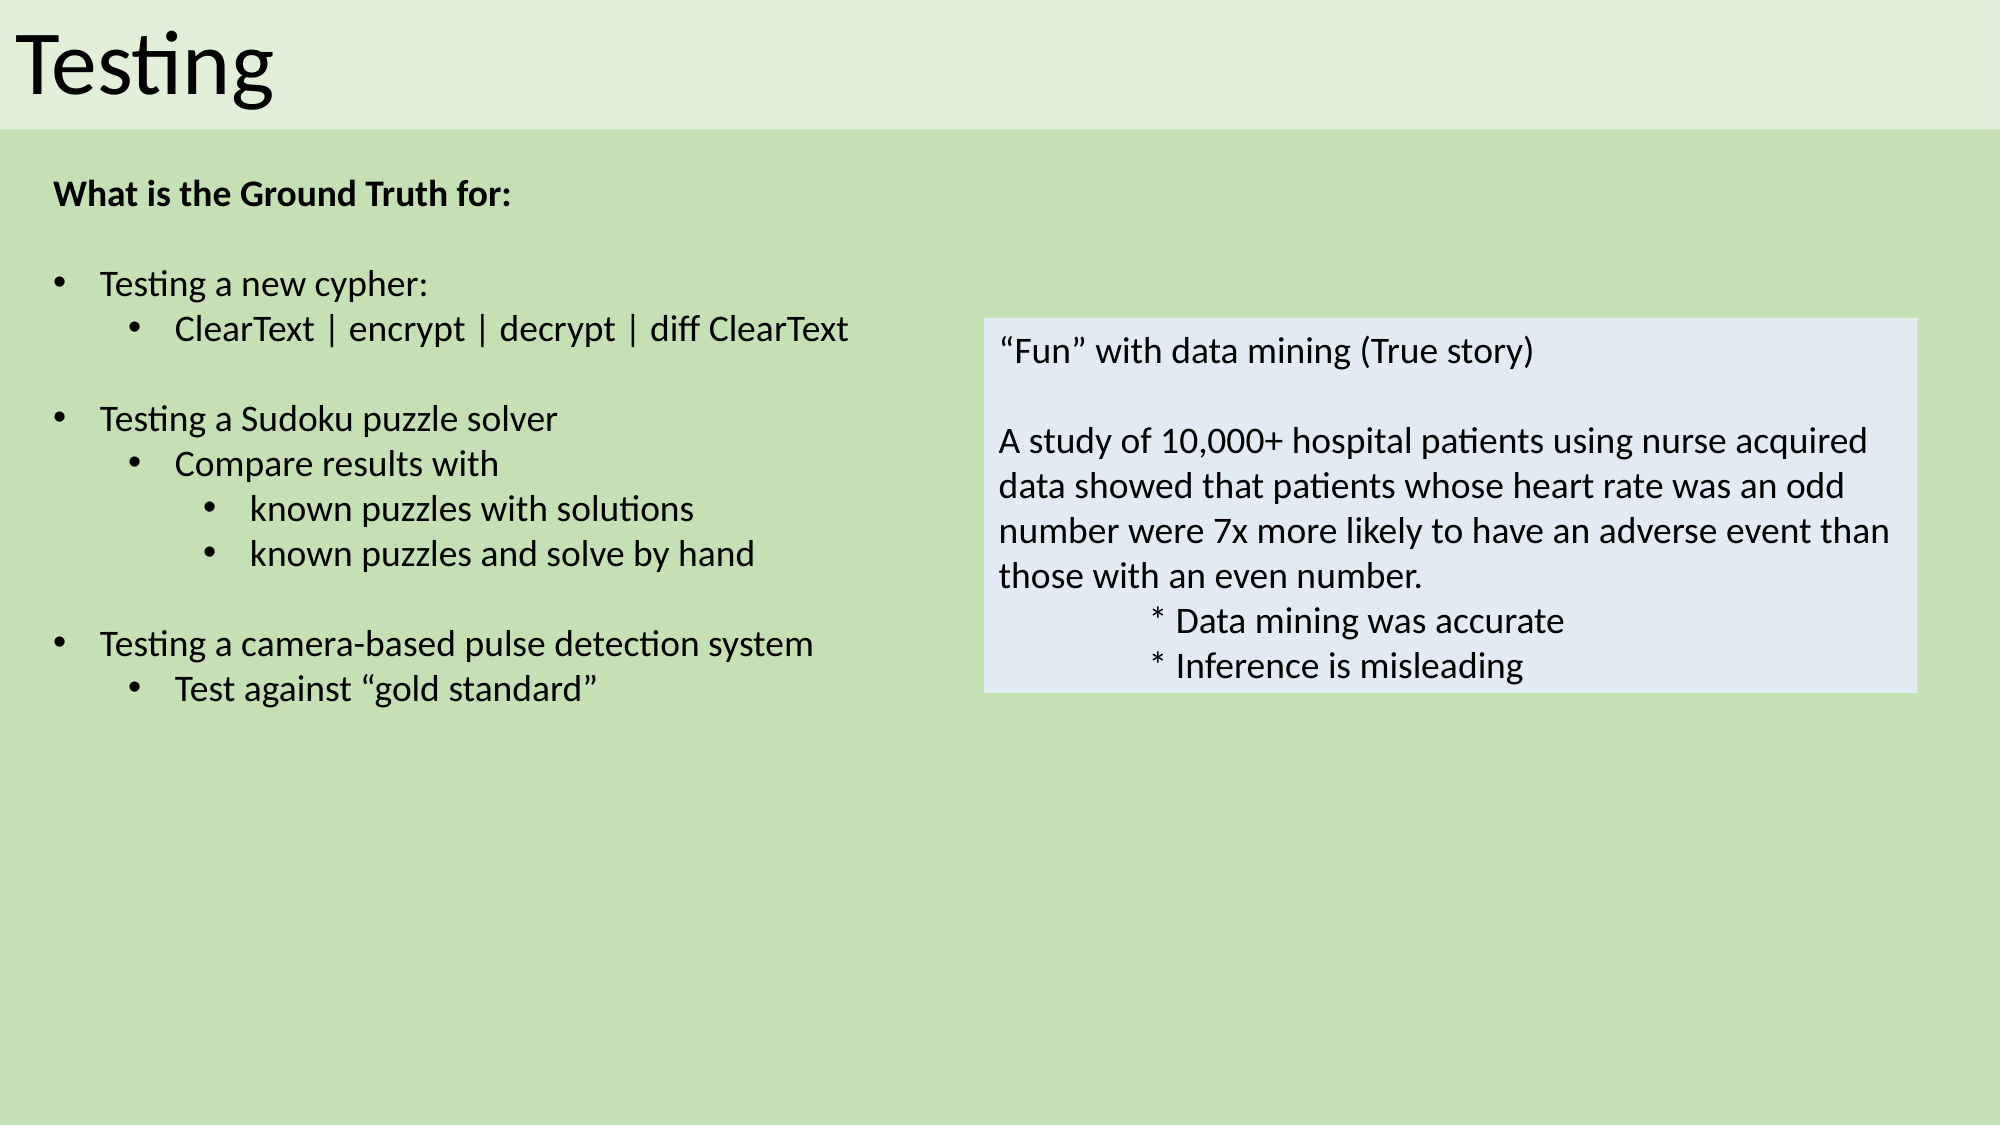

# Testing
What is the Ground Truth for:

Testing a new cypher:
ClearText | encrypt | decrypt | diff ClearText

Testing a Sudoku puzzle solver
Compare results with
known puzzles with solutions
known puzzles and solve by hand

Testing a camera-based pulse detection system
Test against “gold standard”
“Fun” with data mining (True story)

A study of 10,000+ hospital patients using nurse acquired data showed that patients whose heart rate was an odd number were 7x more likely to have an adverse event than those with an even number.
	* Data mining was accurate
	* Inference is misleading